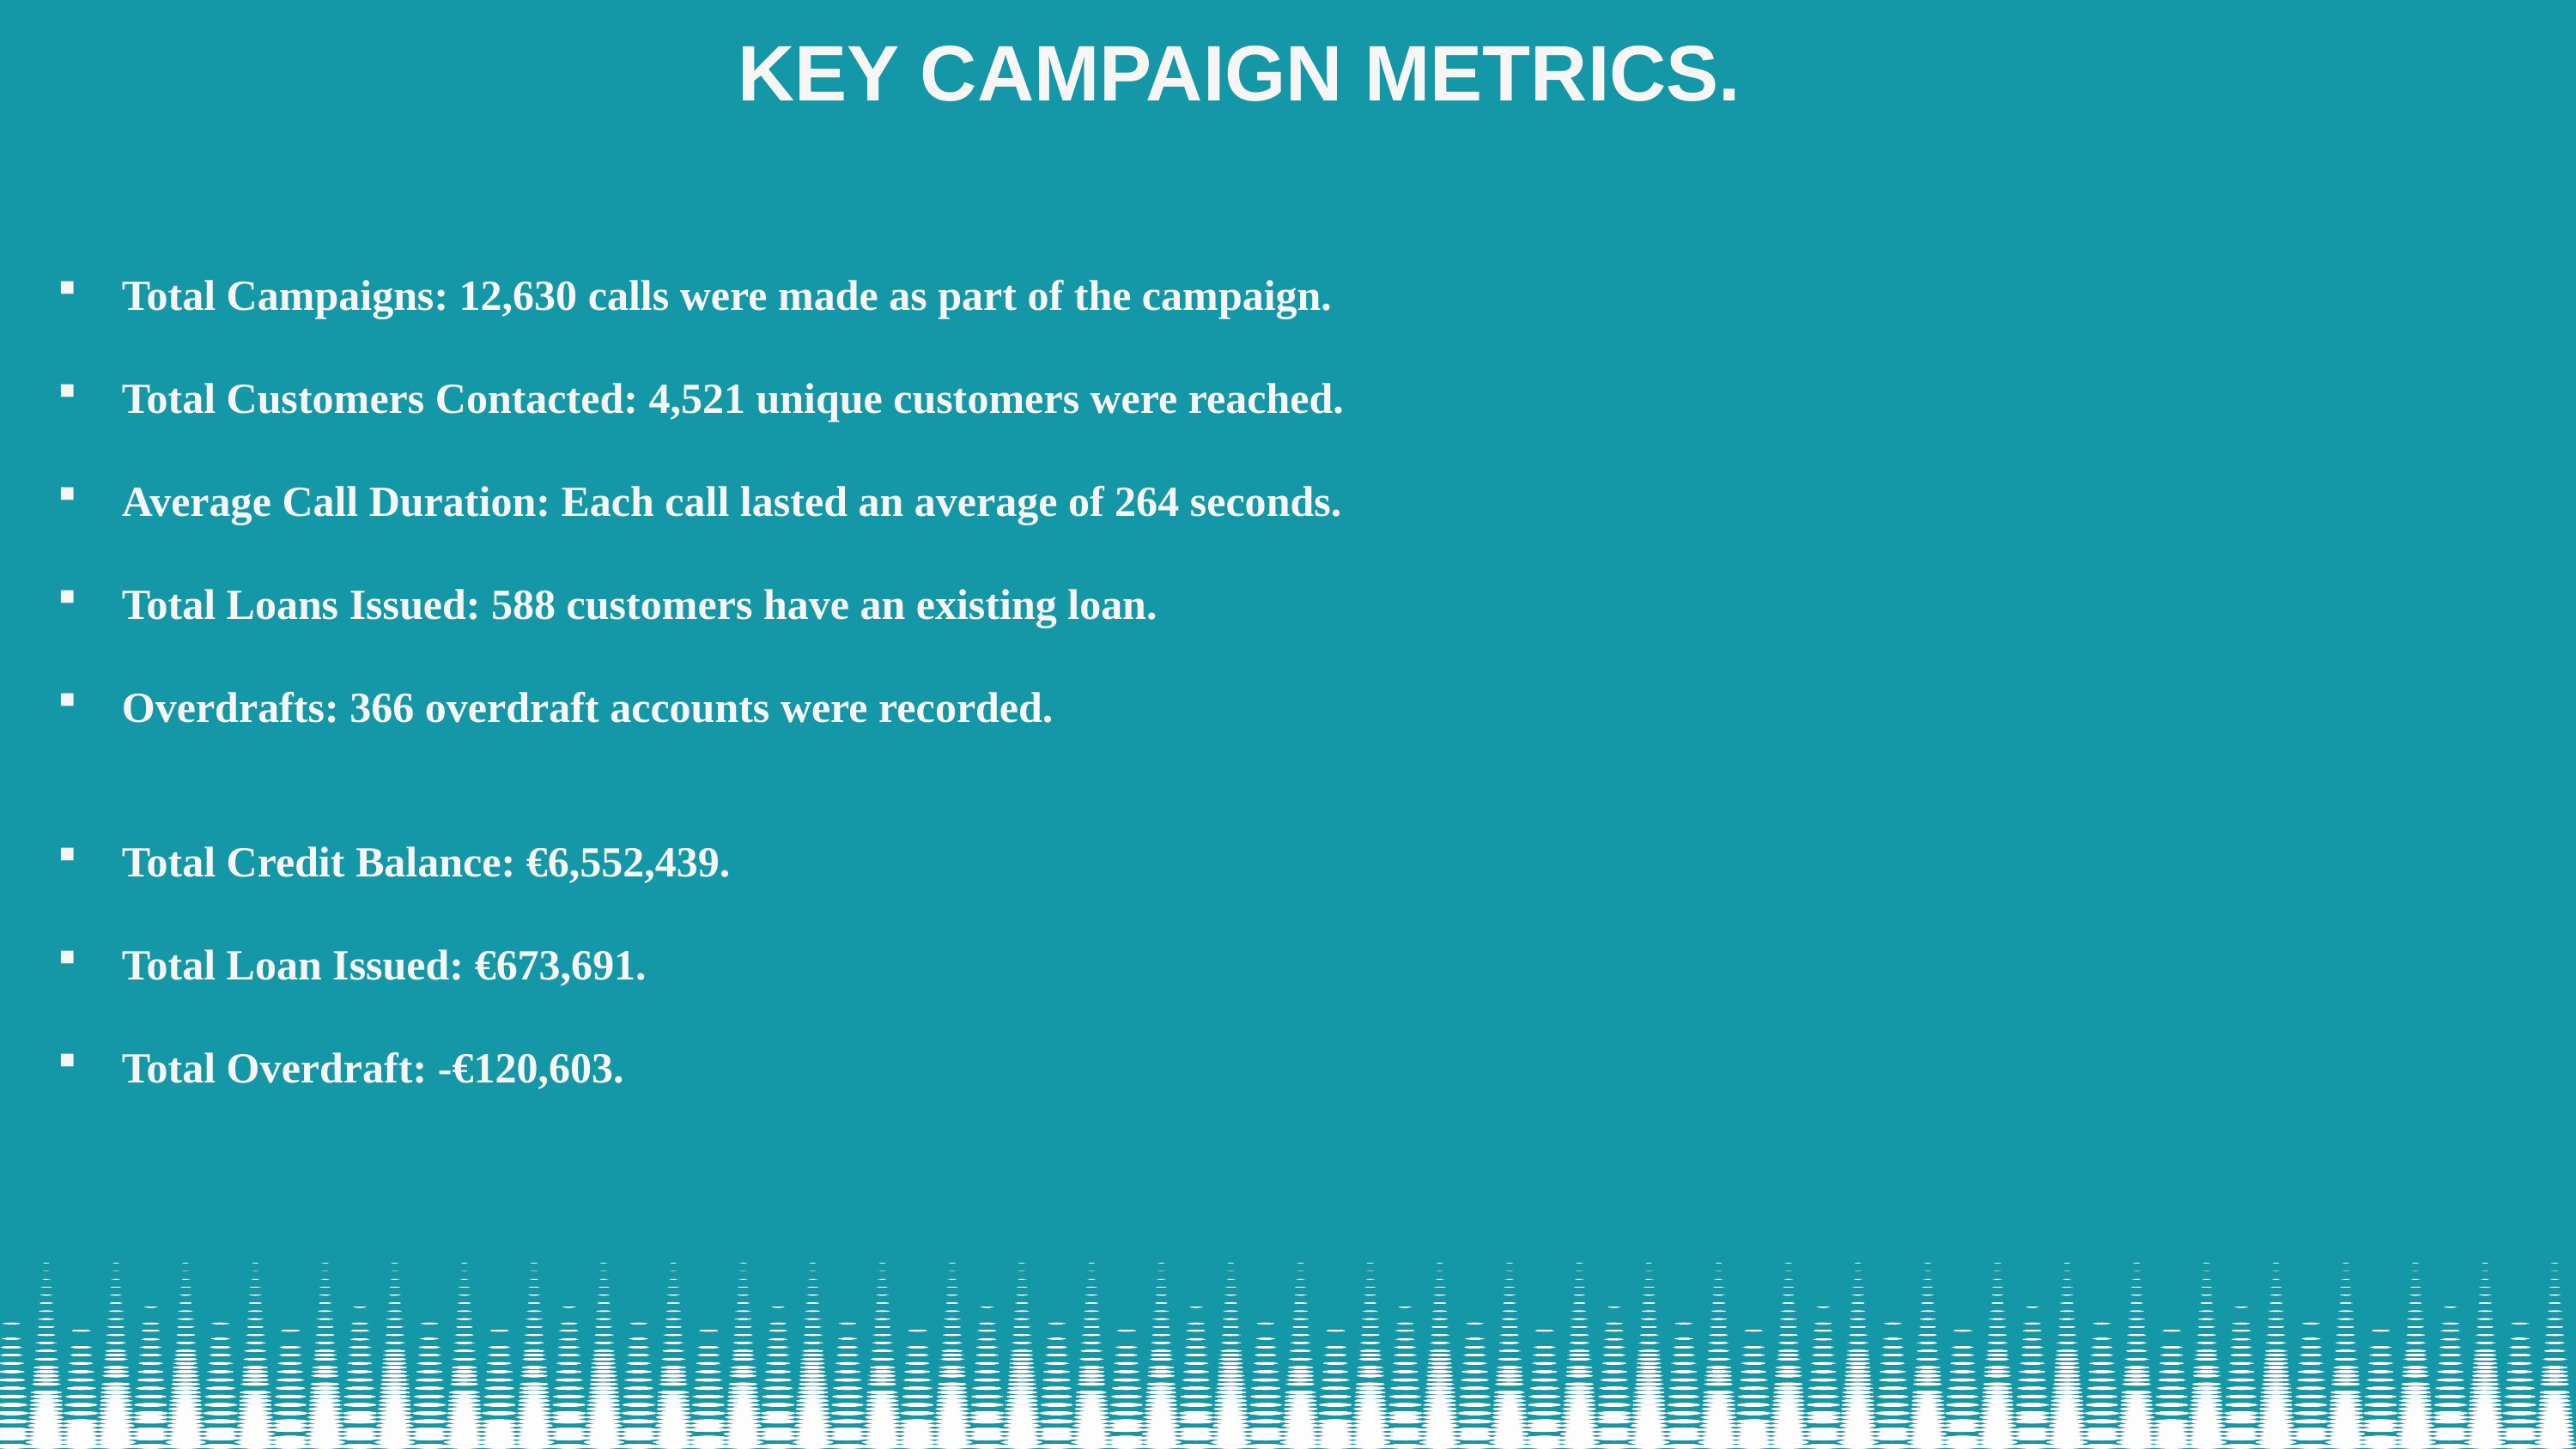

KEY CAMPAIGN METRICS.
Total Campaigns: 12,630 calls were made as part of the campaign.

Total Customers Contacted: 4,521 unique customers were reached.

Average Call Duration: Each call lasted an average of 264 seconds.

Total Loans Issued: 588 customers have an existing loan.

Overdrafts: 366 overdraft accounts were recorded.

Total Credit Balance: €6,552,439.

Total Loan Issued: €673,691.

Total Overdraft: -€120,603.